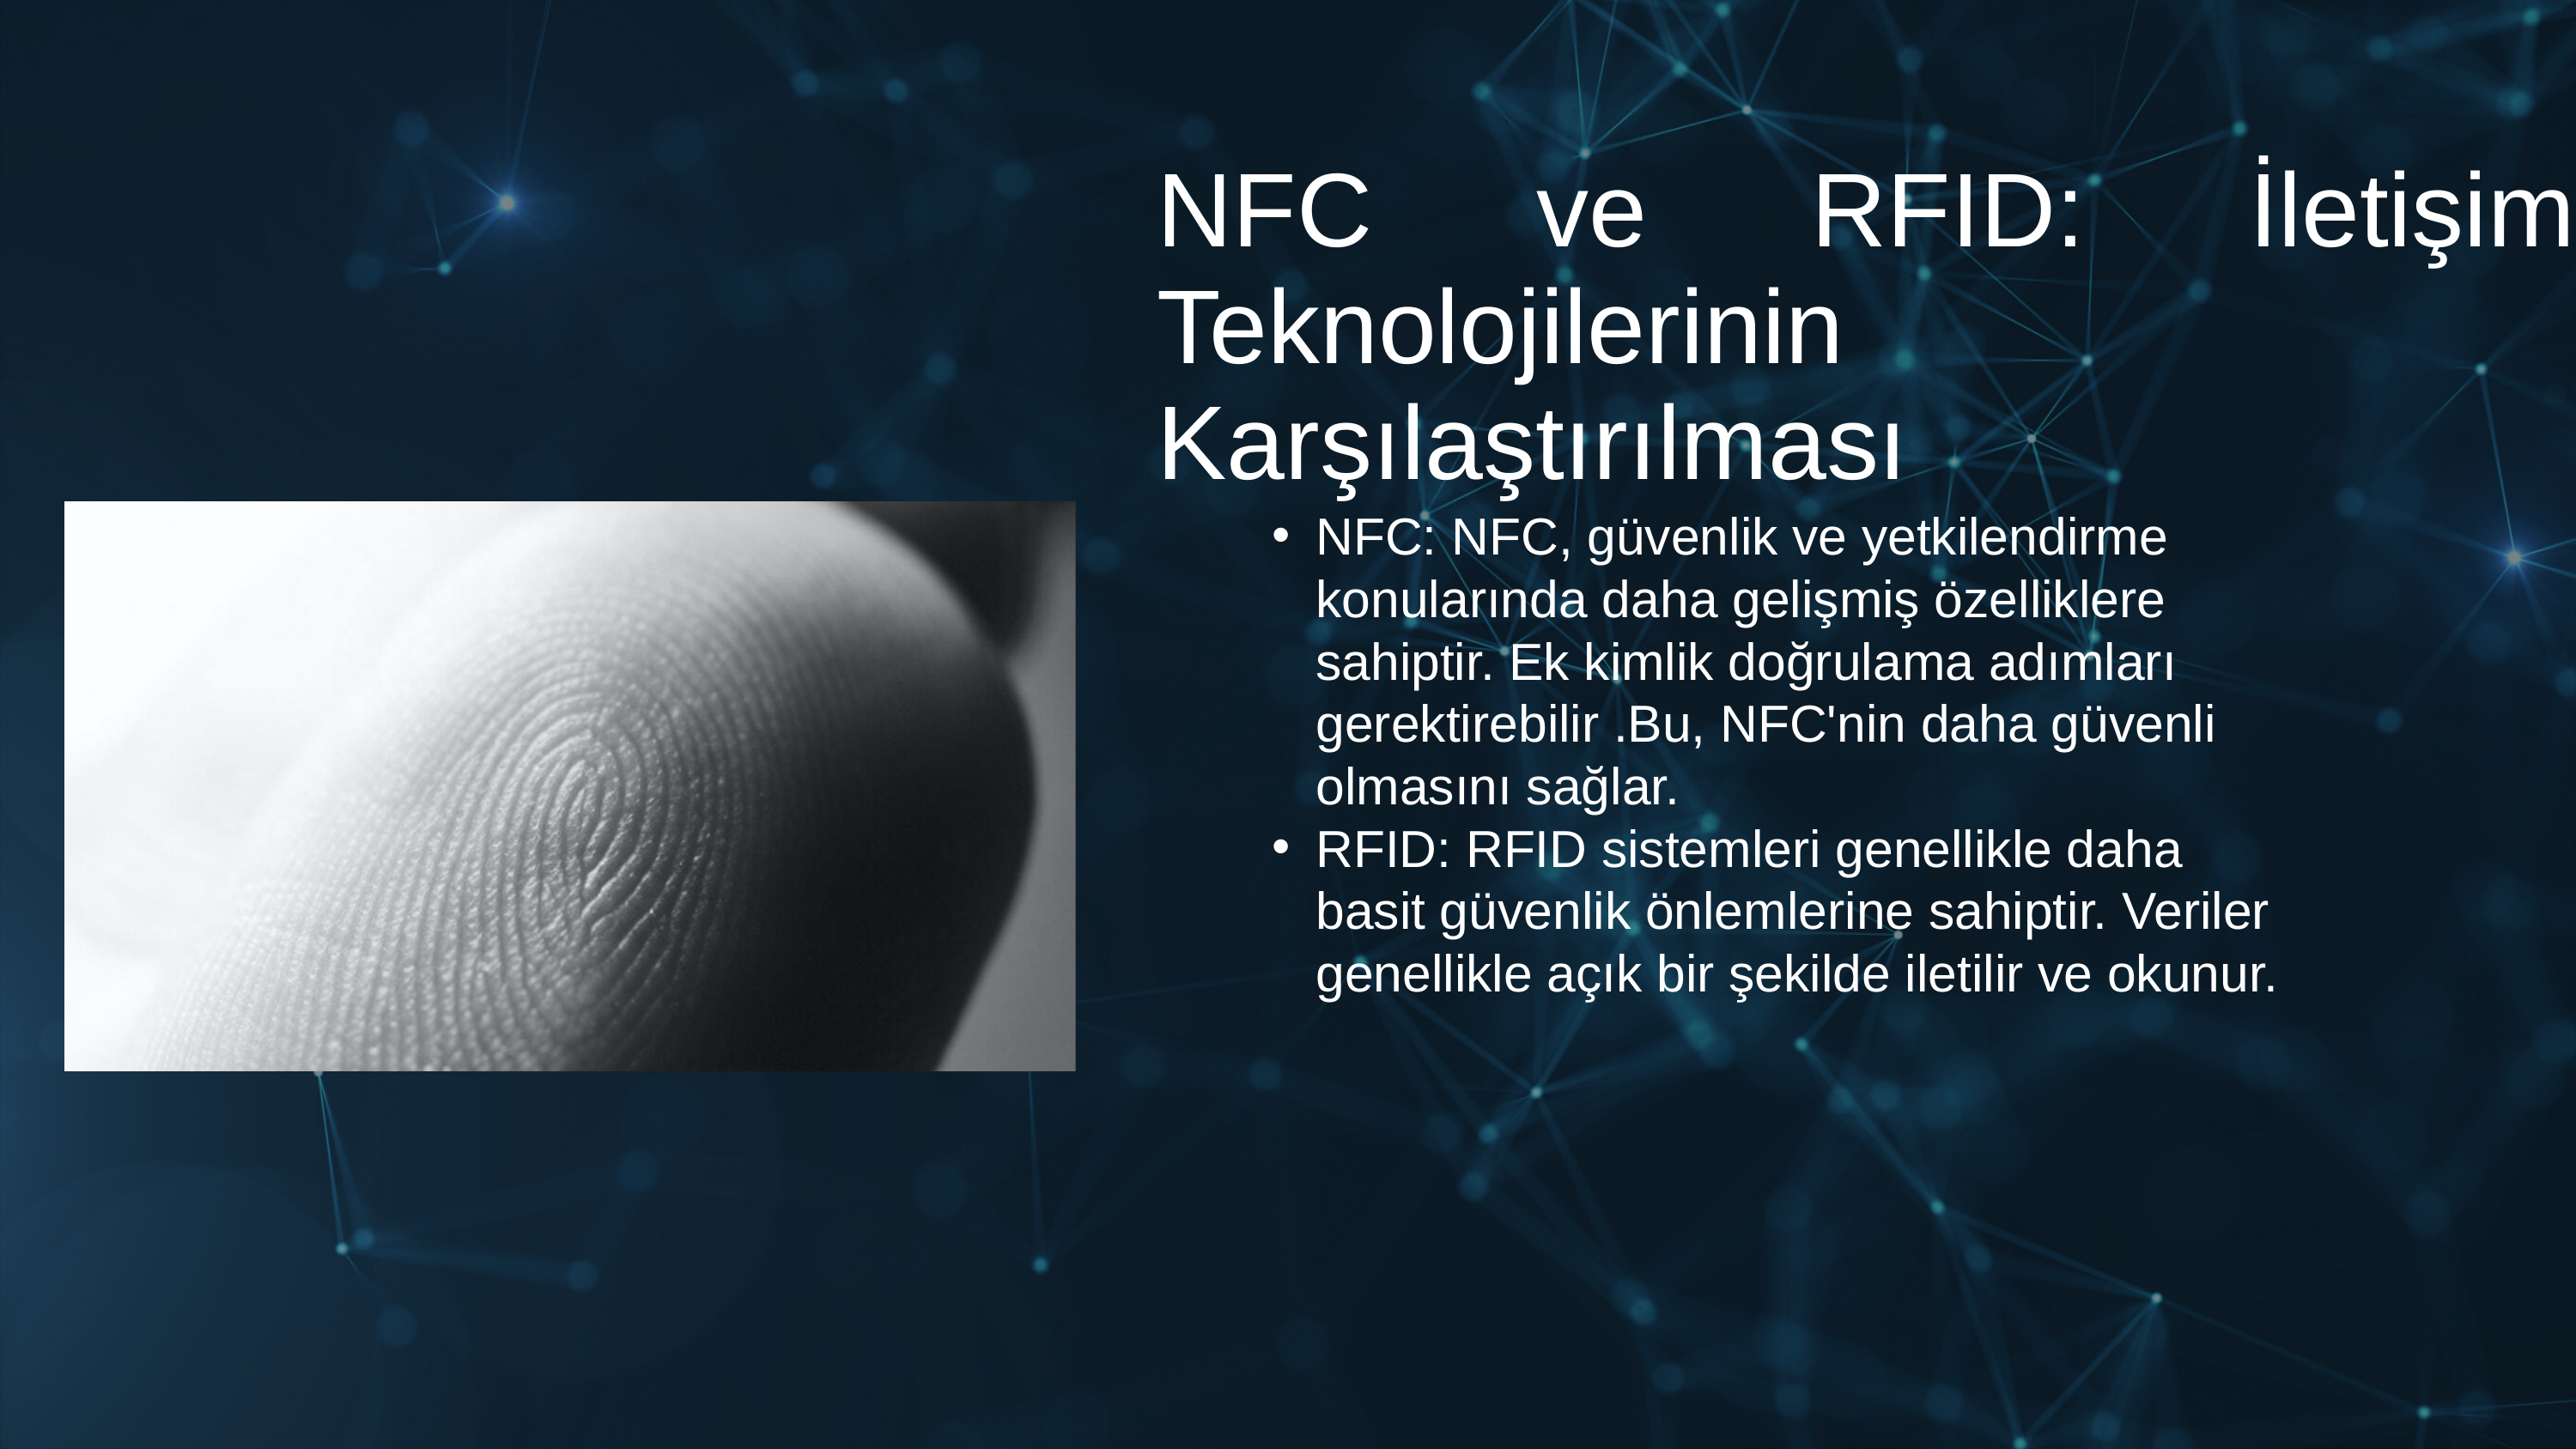

NFC ve RFID: İletişim Teknolojilerinin Karşılaştırılması

NFC: NFC, güvenlik ve yetkilendirme konularında daha gelişmiş özelliklere sahiptir. Ek kimlik doğrulama adımları gerektirebilir .Bu, NFC'nin daha güvenli olmasını sağlar.
RFID: RFID sistemleri genellikle daha basit güvenlik önlemlerine sahiptir. Veriler genellikle açık bir şekilde iletilir ve okunur.